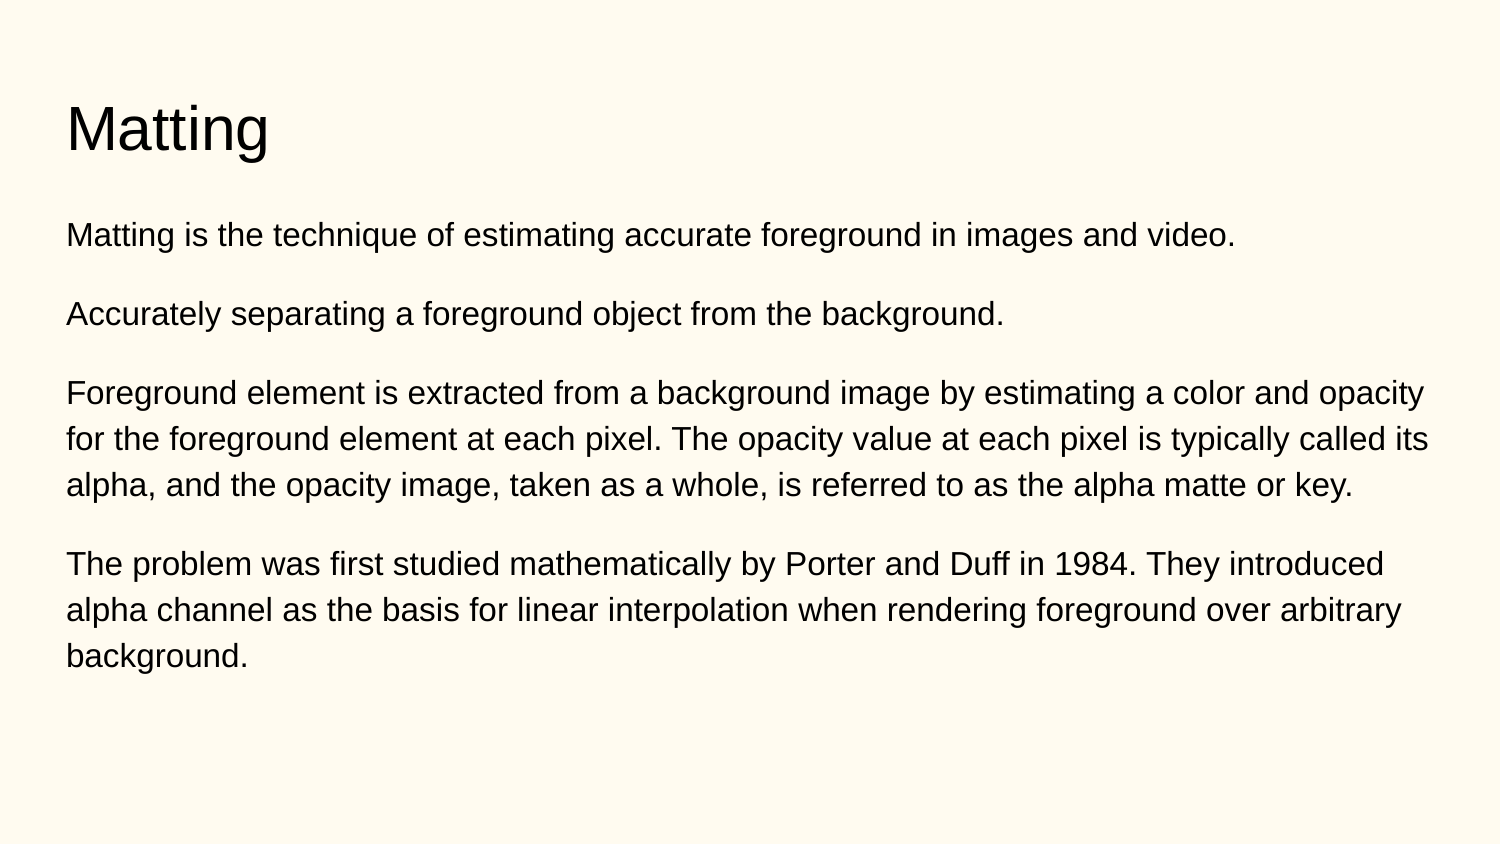

# Matting
Matting is the technique of estimating accurate foreground in images and video.
Accurately separating a foreground object from the background.
Foreground element is extracted from a background image by estimating a color and opacity for the foreground element at each pixel. The opacity value at each pixel is typically called its alpha, and the opacity image, taken as a whole, is referred to as the alpha matte or key.
The problem was first studied mathematically by Porter and Duff in 1984. They introduced alpha channel as the basis for linear interpolation when rendering foreground over arbitrary background.